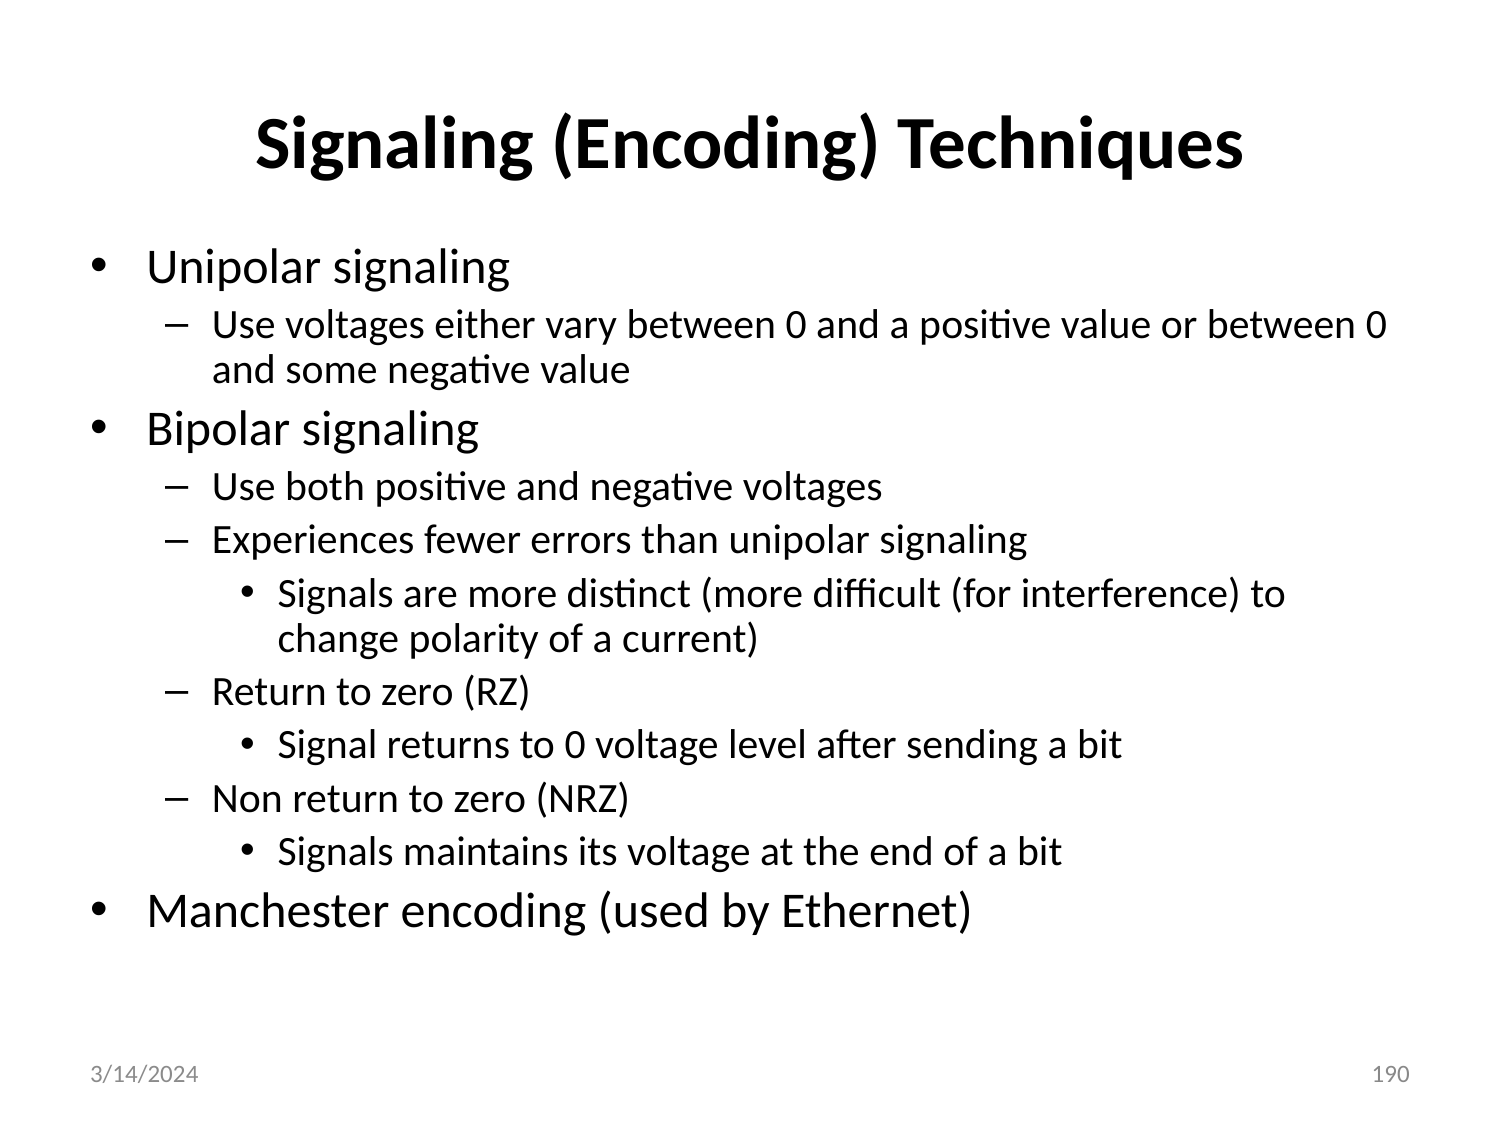

# Signaling (Encoding) Techniques
Unipolar signaling
Use voltages either vary between 0 and a positive value or between 0 and some negative value
Bipolar signaling
Use both positive and negative voltages
Experiences fewer errors than unipolar signaling
Signals are more distinct (more difficult (for interference) to change polarity of a current)
Return to zero (RZ)
Signal returns to 0 voltage level after sending a bit
Non return to zero (NRZ)
Signals maintains its voltage at the end of a bit
Manchester encoding (used by Ethernet)
3/14/2024
190